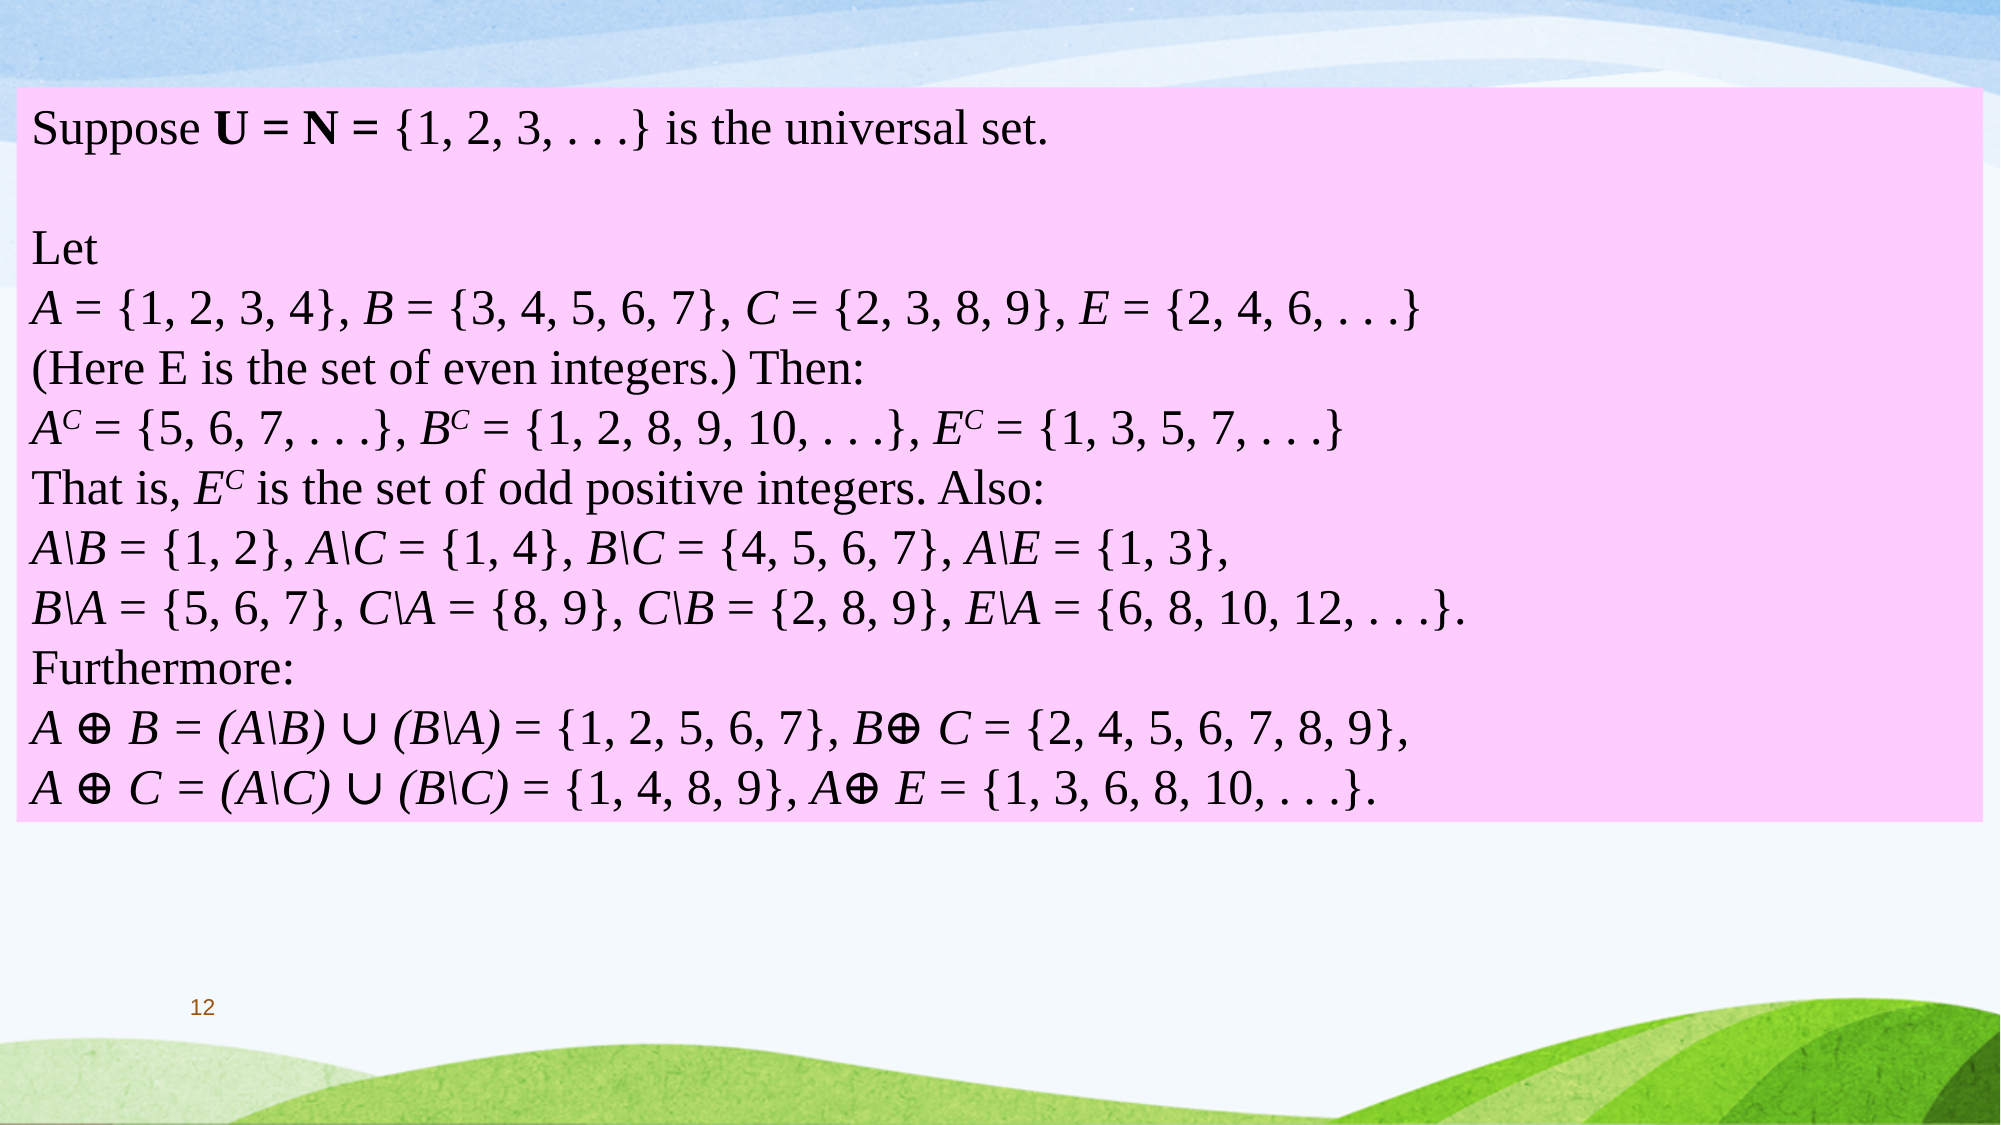

Suppose U = N = {1, 2, 3, . . .} is the universal set.

Let
A = {1, 2, 3, 4}, B = {3, 4, 5, 6, 7}, C = {2, 3, 8, 9}, E = {2, 4, 6, . . .}
(Here E is the set of even integers.) Then:
AC = {5, 6, 7, . . .}, BC = {1, 2, 8, 9, 10, . . .}, EC = {1, 3, 5, 7, . . .}
That is, EC is the set of odd positive integers. Also:
A\B = {1, 2}, A\C = {1, 4}, B\C = {4, 5, 6, 7}, A\E = {1, 3},
B\A = {5, 6, 7}, C\A = {8, 9}, C\B = {2, 8, 9}, E\A = {6, 8, 10, 12, . . .}.
Furthermore:
A ⊕ B = (A\B) ∪ (B\A) = {1, 2, 5, 6, 7}, B⊕ C = {2, 4, 5, 6, 7, 8, 9},
A ⊕ C = (A\C) ∪ (B\C) = {1, 4, 8, 9}, A⊕ E = {1, 3, 6, 8, 10, . . .}.
12